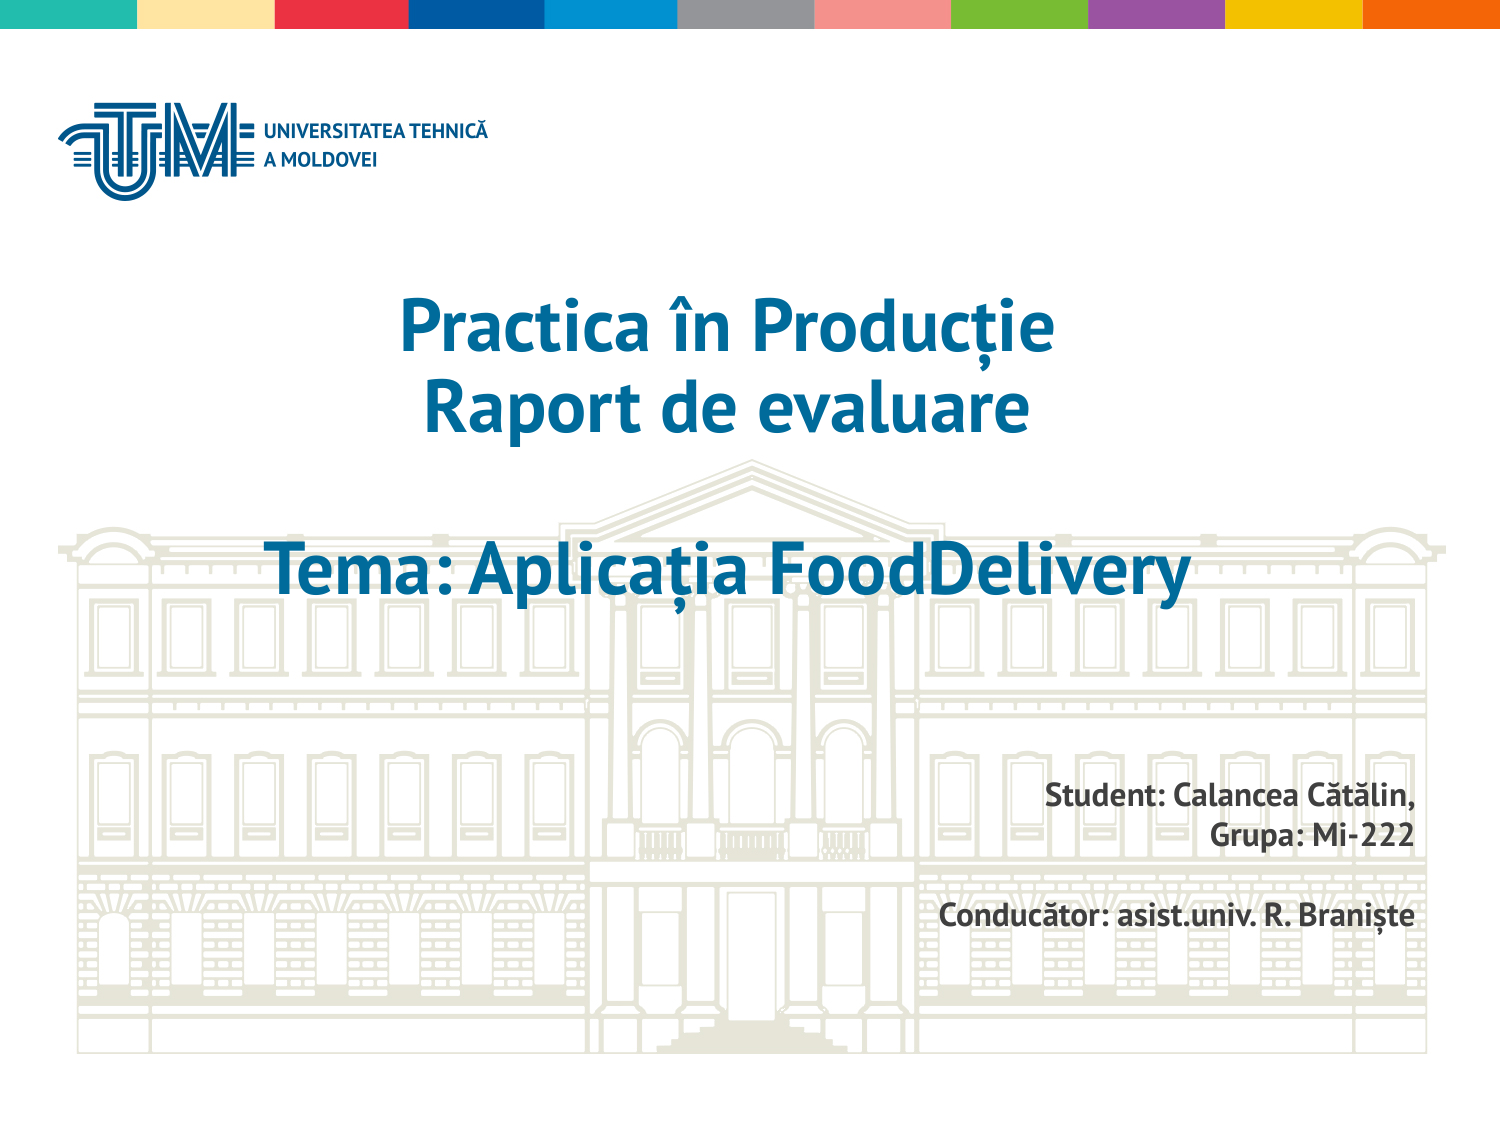

Practica în Producție
Raport de evaluare

Tema: Aplicația FoodDelivery
Student: Calancea Cătălin,
Grupa: Mi-222

Conducător: asist.univ. R. Branişte